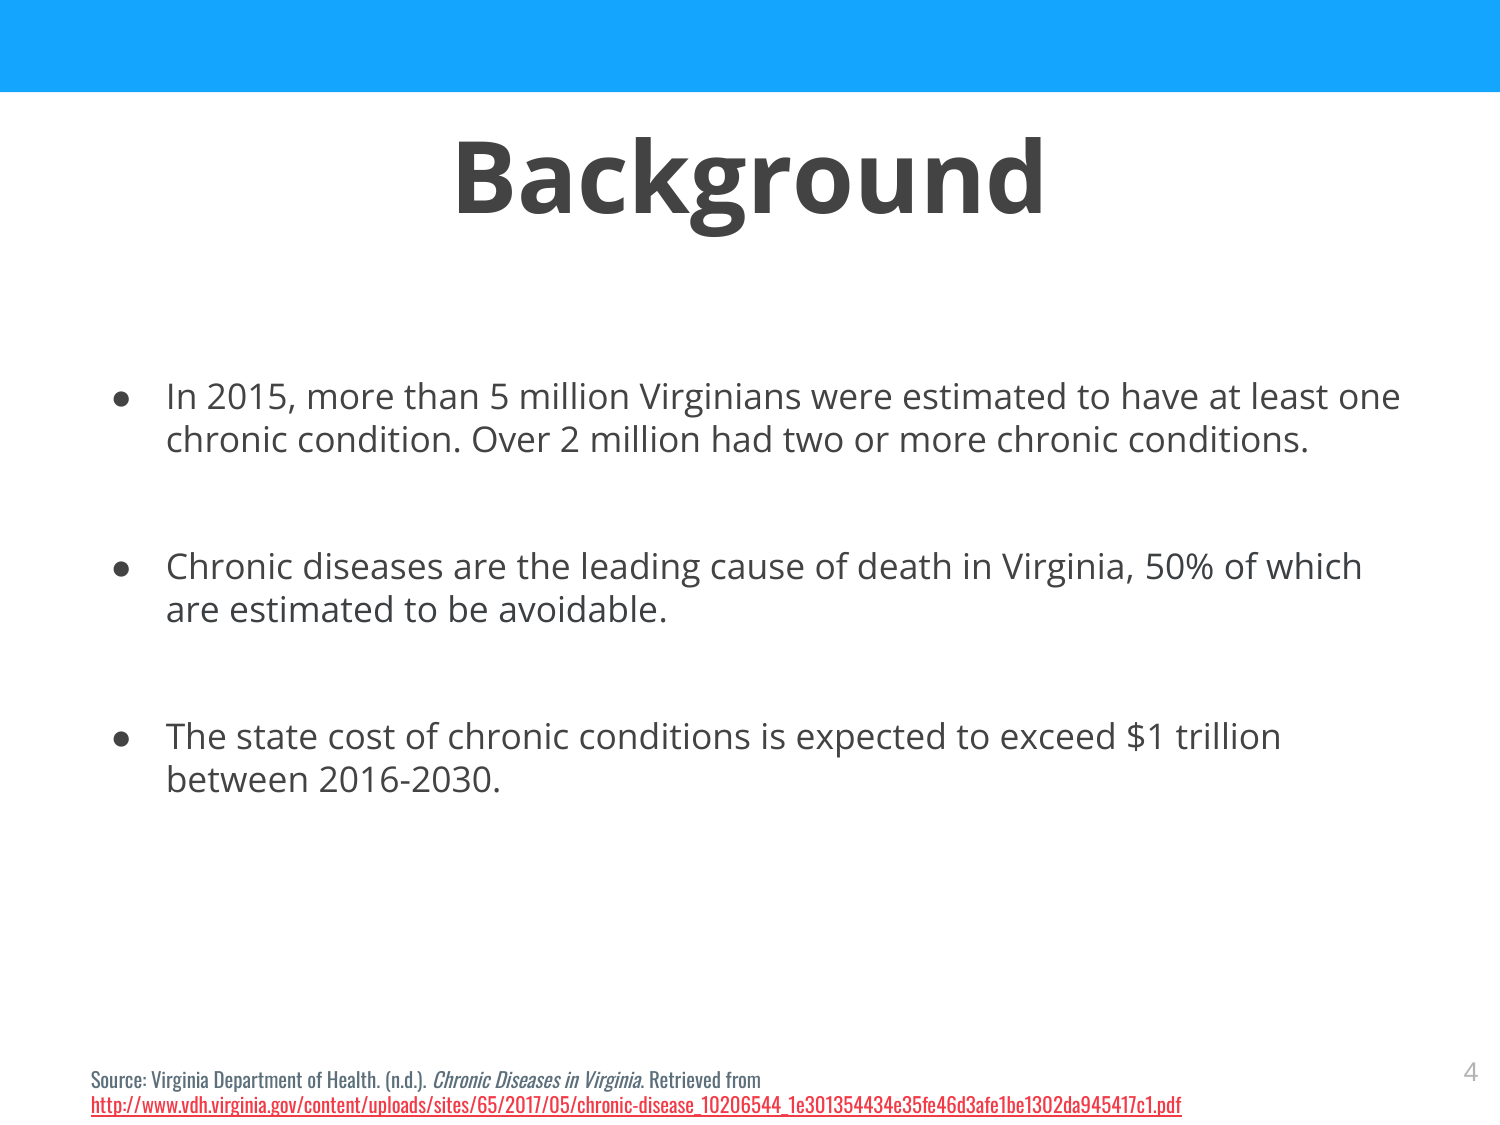

Background
In 2015, more than 5 million Virginians were estimated to have at least one chronic condition. Over 2 million had two or more chronic conditions.

Chronic diseases are the leading cause of death in Virginia, 50% of which are estimated to be avoidable.

The state cost of chronic conditions is expected to exceed $1 trillion between 2016-2030.

Source: Virginia Department of Health. (n.d.). Chronic Diseases in Virginia. Retrieved from http://www.vdh.virginia.gov/content/uploads/sites/65/2017/05/chronic-disease_10206544_1e301354434e35fe46d3afe1be1302da945417c1.pdf

4